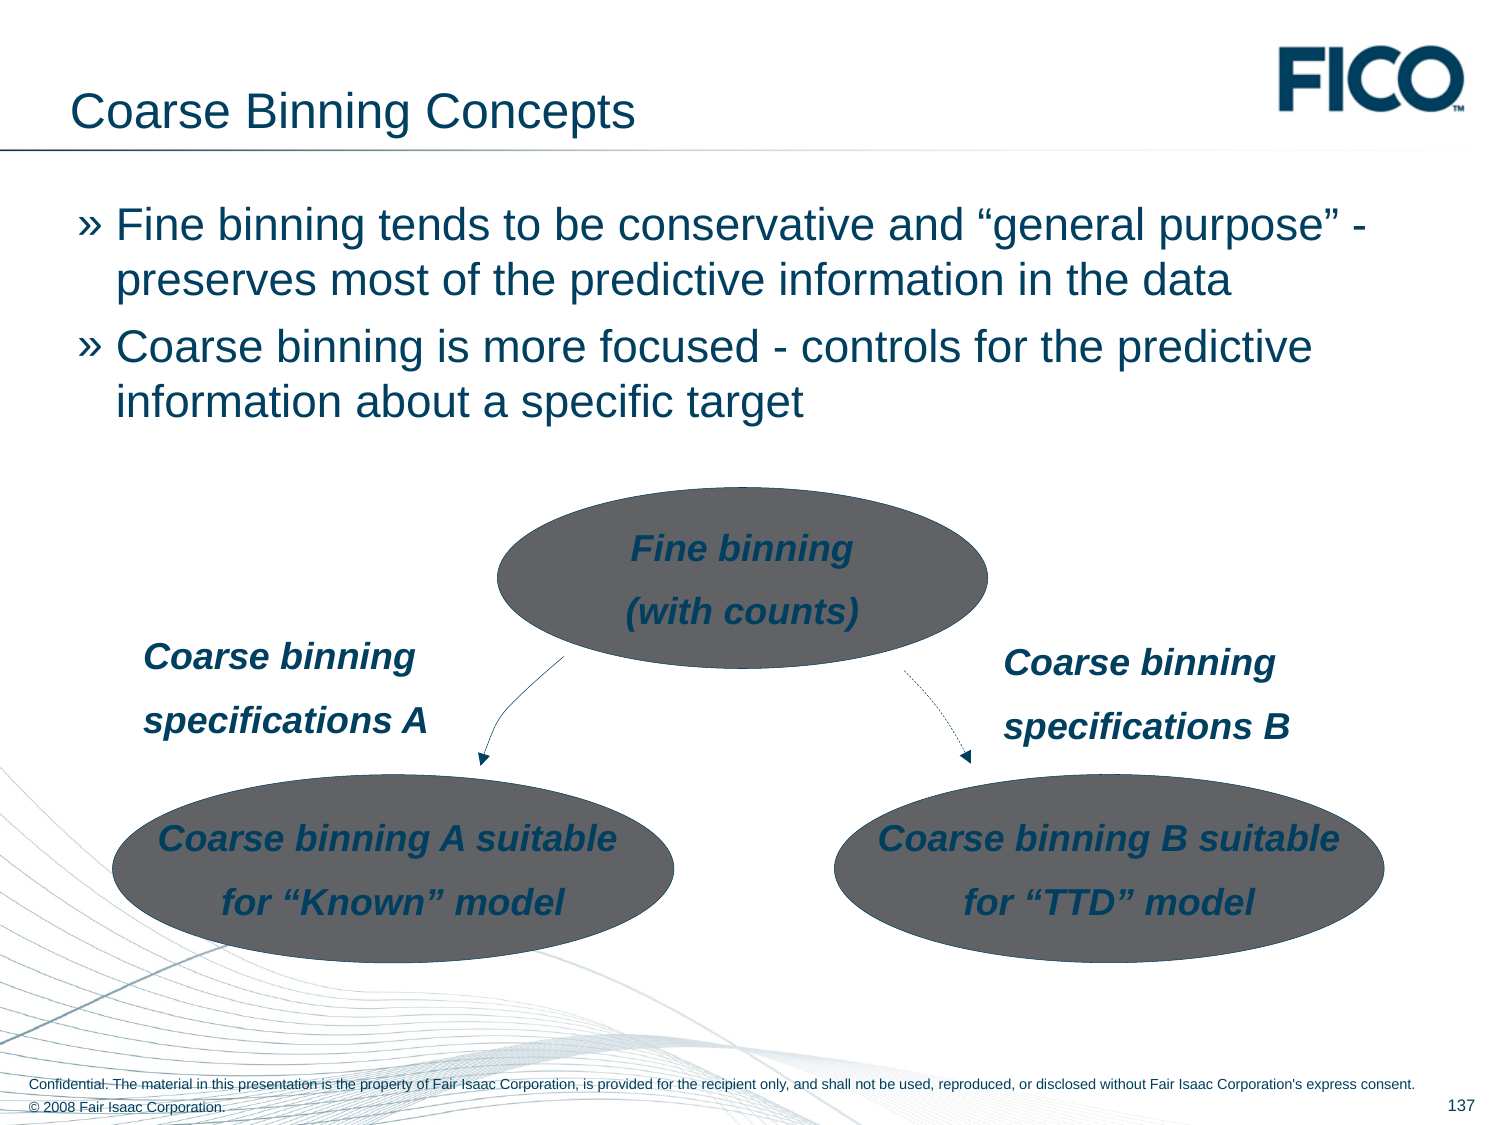

# Coarse Binning Concepts
Fine binning tends to be conservative and “general purpose” - preserves most of the predictive information in the data
Coarse binning is more focused - controls for the predictive information about a specific target

Fine binning
(with counts)
Coarse binning
specifications A
Coarse binning
specifications B

Coarse binning B suitable
for “TTD” model
Coarse binning A suitable
for “Known” model